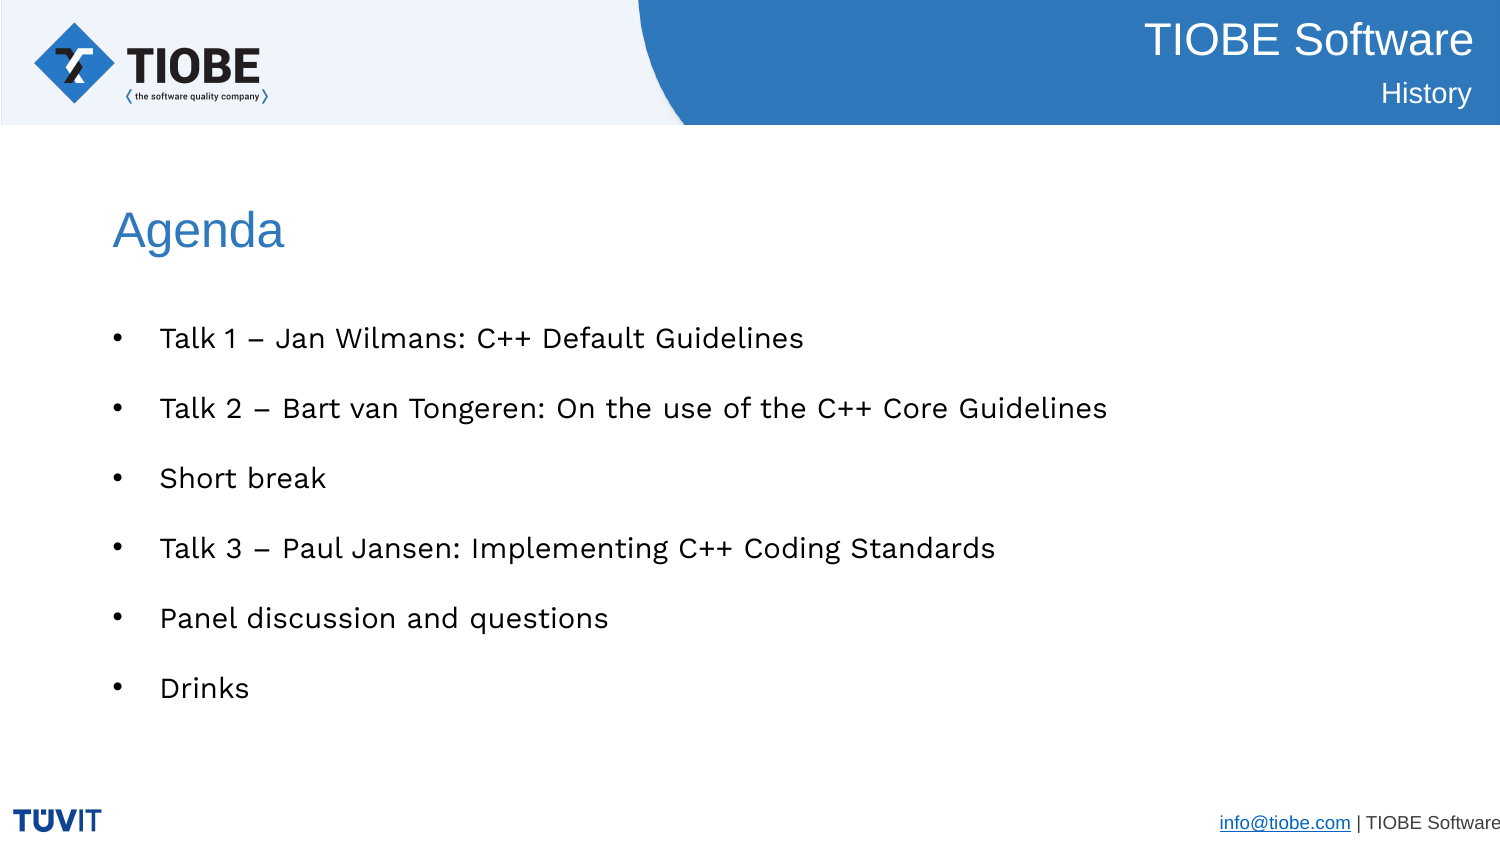

# History
Agenda
Talk 1 – Jan Wilmans: C++ Default Guidelines
Talk 2 – Bart van Tongeren: On the use of the C++ Core Guidelines
Short break
Talk 3 – Paul Jansen: Implementing C++ Coding Standards
Panel discussion and questions
Drinks